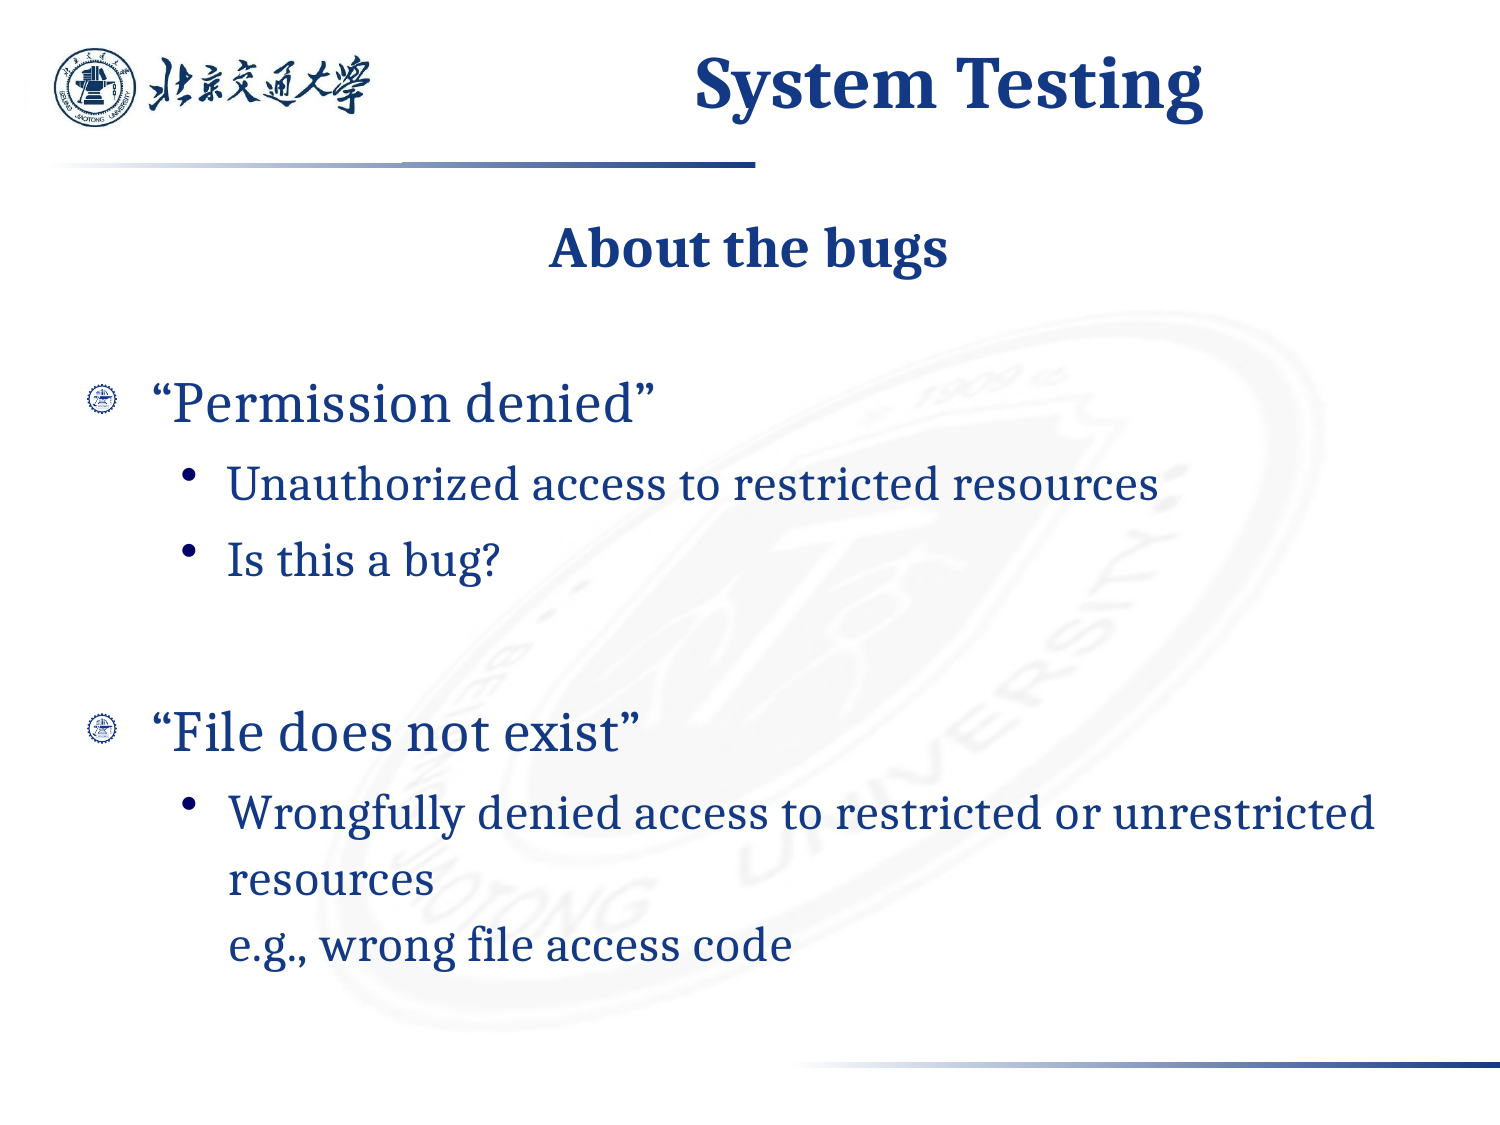

# System Testing
About the bugs
“Permission denied”
Unauthorized access to restricted resources
Is this a bug?

“File does not exist”
Wrongfully denied access to restricted or unrestricted resources
e.g., wrong file access code